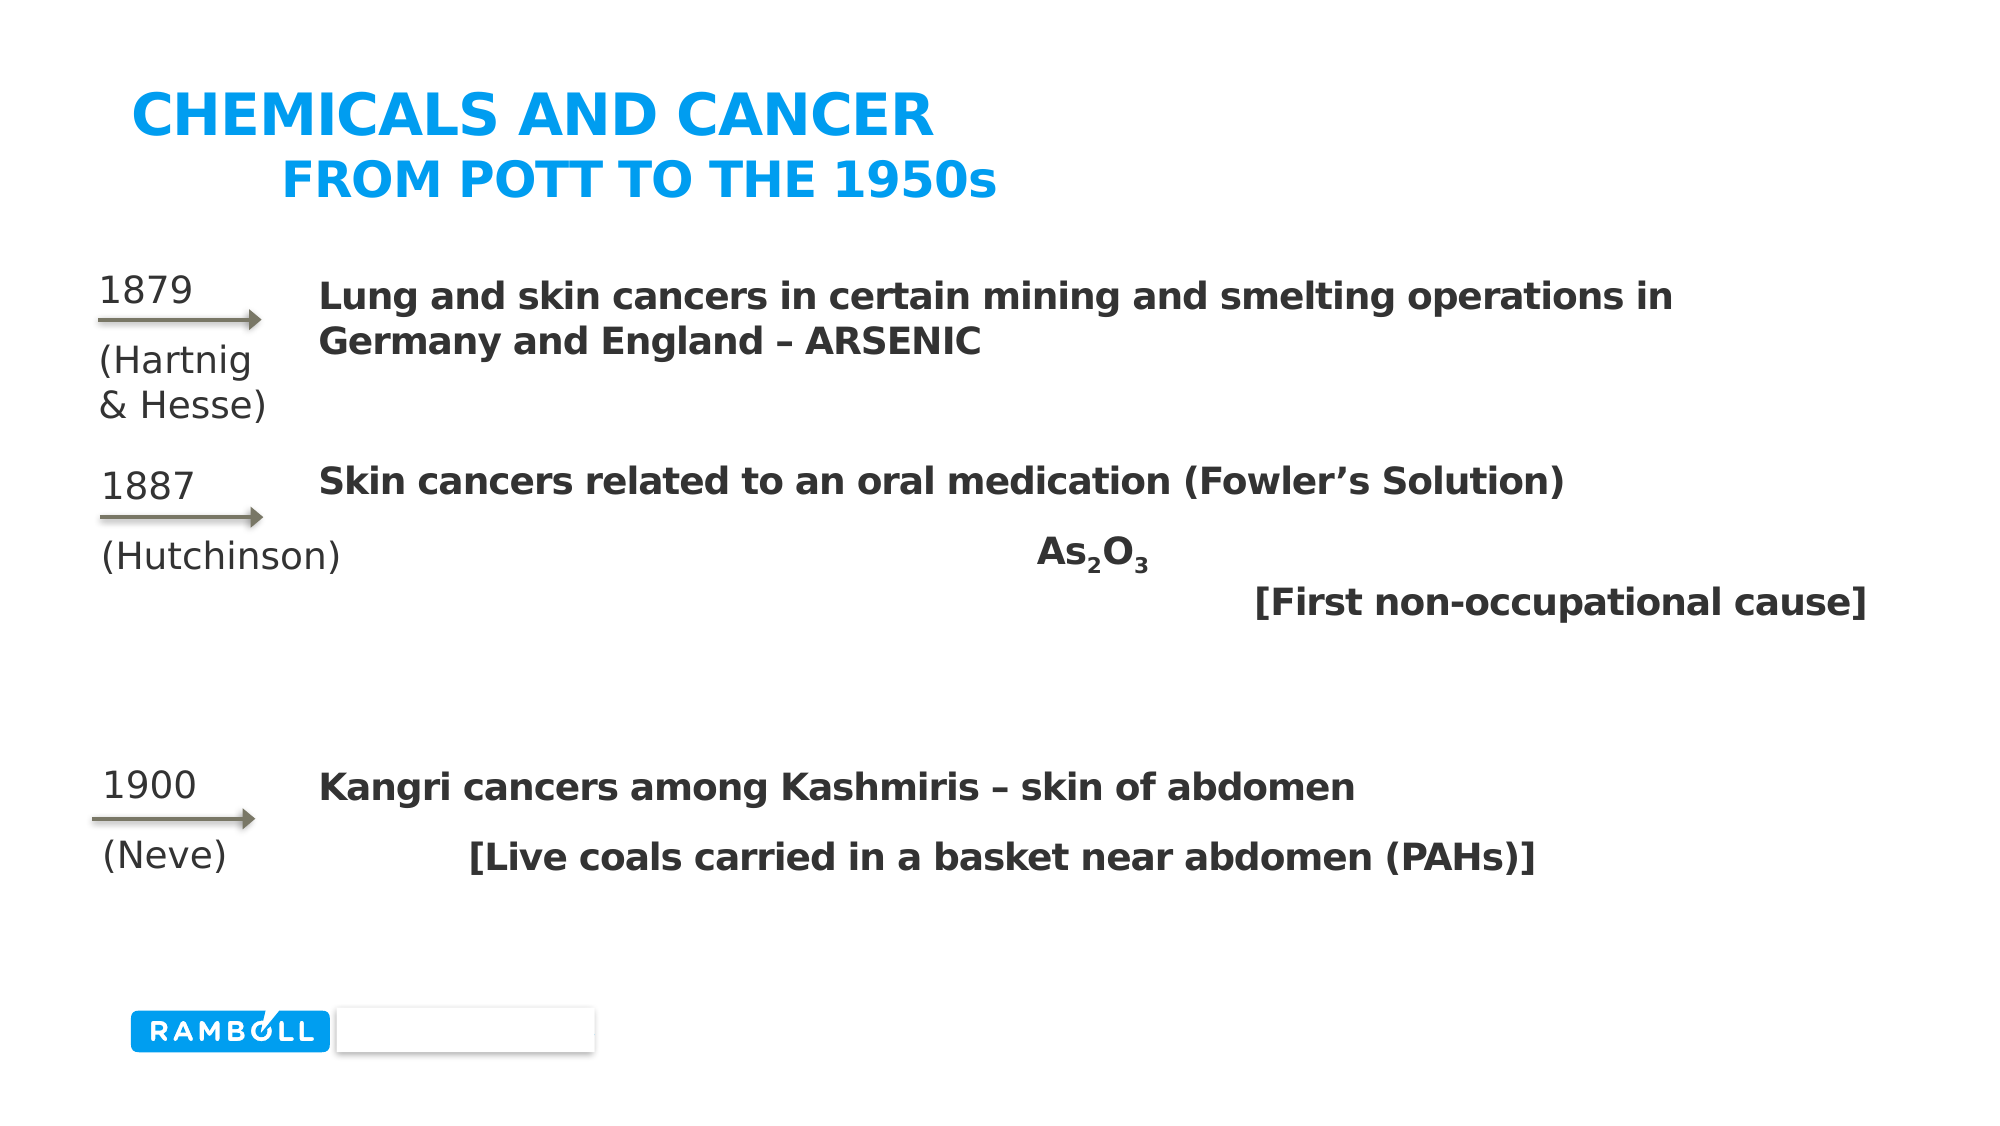

# Chemicals and Cancer FROM POTT TO THE 1950s

Lung and skin cancers in certain mining and smelting operations in Germany and England – ARSENIC

Skin cancers related to an oral medication (Fowler’s Solution)
As2O3
	[First non-occupational cause]

Kangri cancers among Kashmiris – skin of abdomen
	[Live coals carried in a basket near abdomen (PAHs)]
1879
(Hartnig & Hesse)
1887
(Hutchinson)
1900
(Neve)